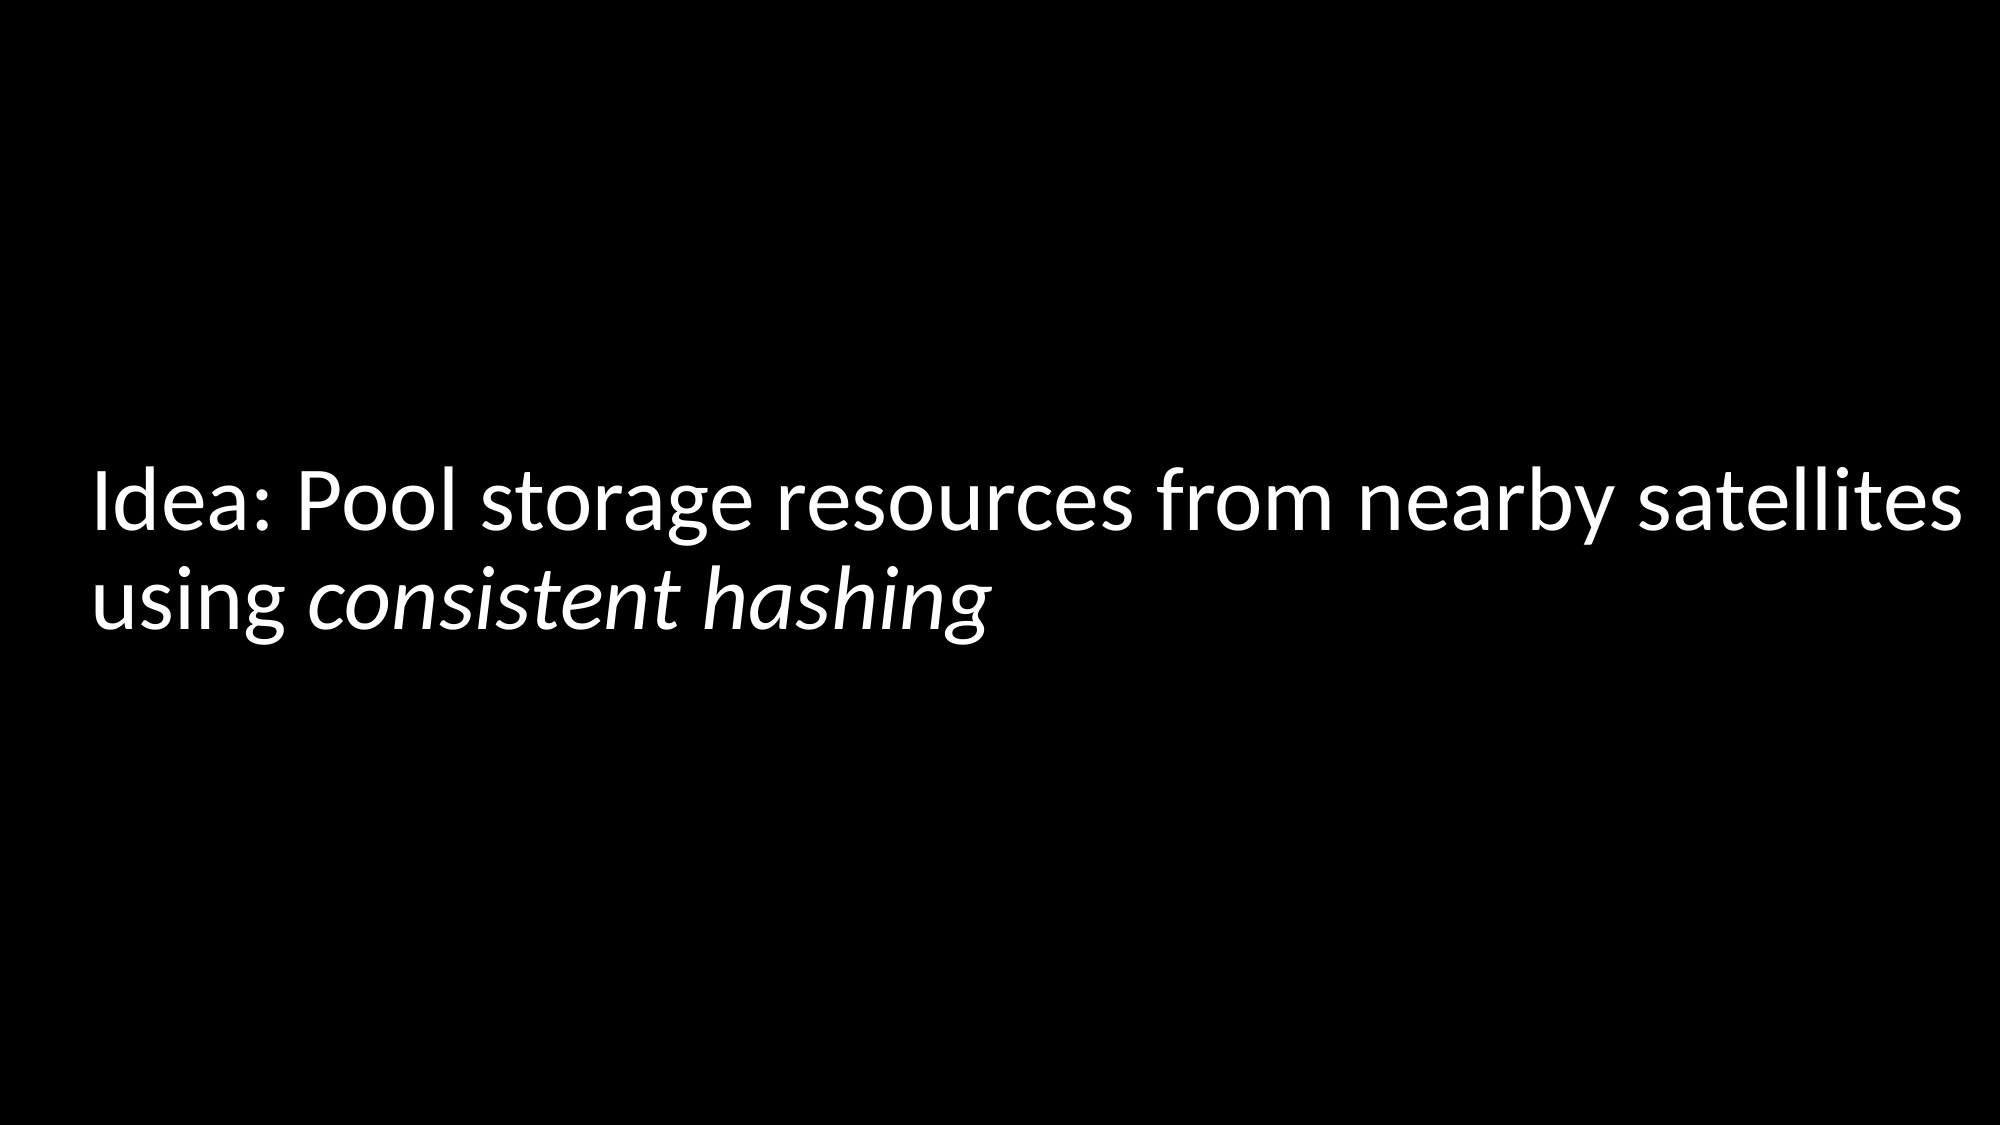

Idea: Pool storage resources from nearby satellites using consistent hashing